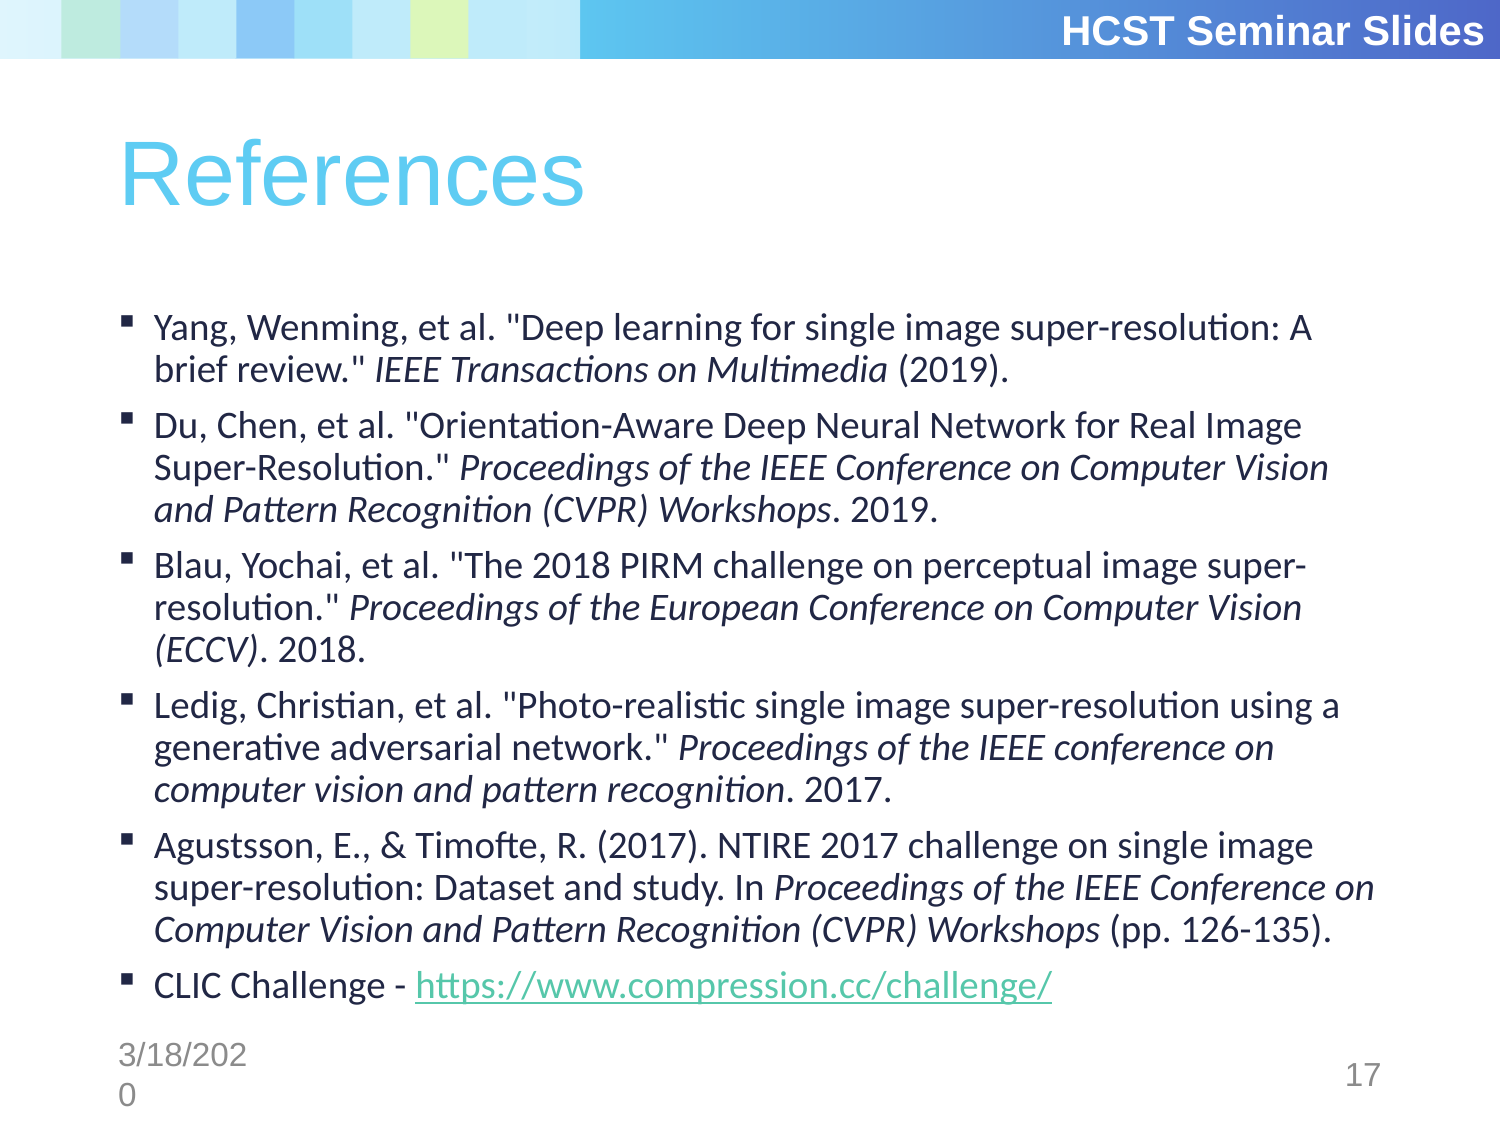

# References
Yang, Wenming, et al. "Deep learning for single image super-resolution: A brief review." IEEE Transactions on Multimedia (2019).
Du, Chen, et al. "Orientation-Aware Deep Neural Network for Real Image Super-Resolution." Proceedings of the IEEE Conference on Computer Vision and Pattern Recognition (CVPR) Workshops. 2019.
Blau, Yochai, et al. "The 2018 PIRM challenge on perceptual image super-resolution." Proceedings of the European Conference on Computer Vision (ECCV). 2018.
Ledig, Christian, et al. "Photo-realistic single image super-resolution using a generative adversarial network." Proceedings of the IEEE conference on computer vision and pattern recognition. 2017.
Agustsson, E., & Timofte, R. (2017). NTIRE 2017 challenge on single image super-resolution: Dataset and study. In Proceedings of the IEEE Conference on Computer Vision and Pattern Recognition (CVPR) Workshops (pp. 126-135).
CLIC Challenge - https://www.compression.cc/challenge/

3/18/2020
17